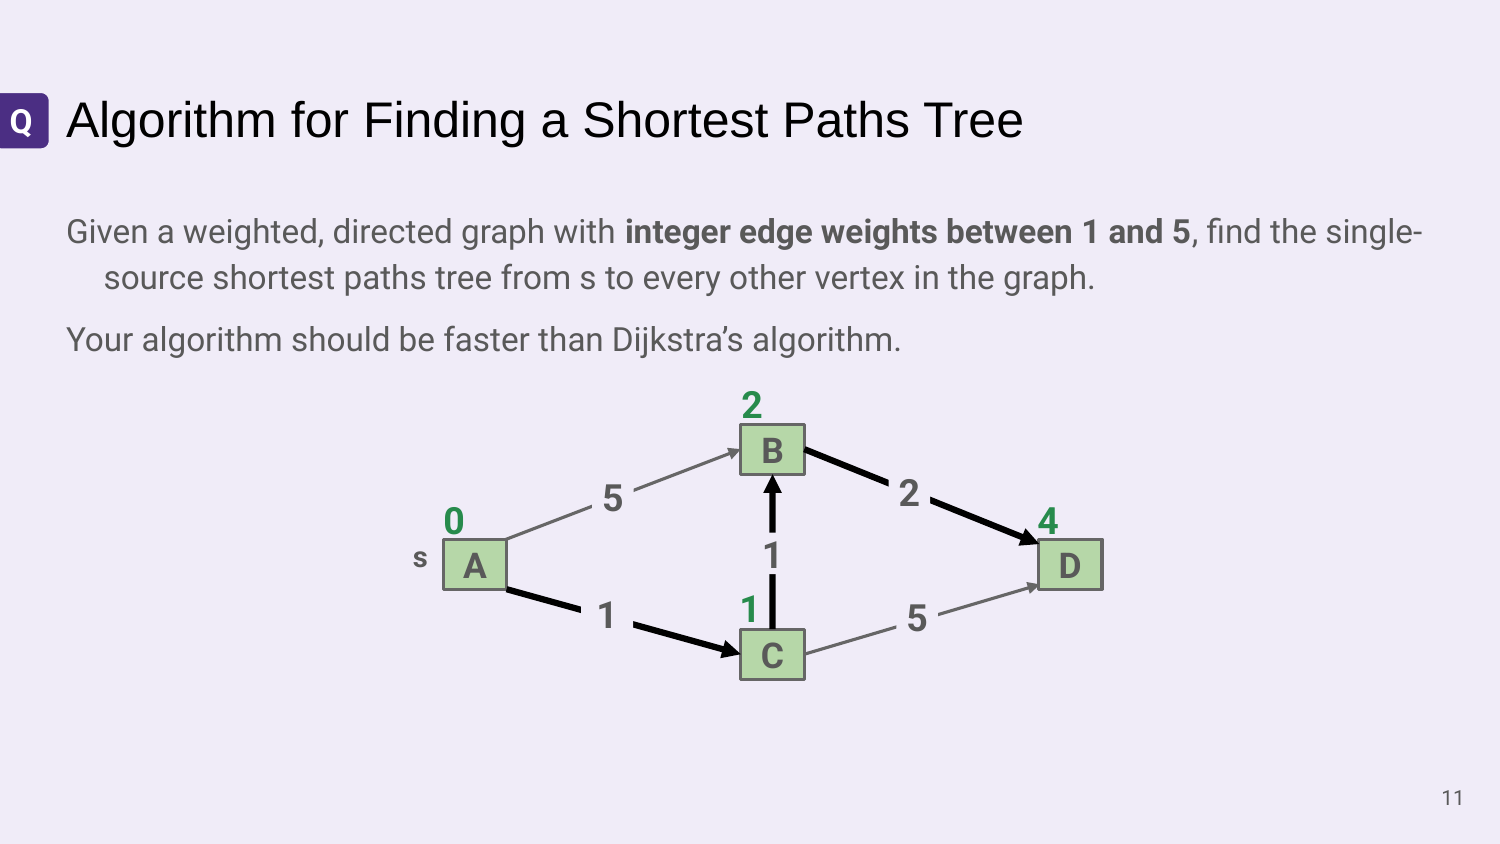

# Algorithm for Finding a Shortest Paths Tree
Q
Given a weighted, directed graph with integer edge weights between 1 and 5, find the single-source shortest paths tree from s to every other vertex in the graph.
Your algorithm should be faster than Dijkstra’s algorithm.
2
B

2
5
s
1
A
D
1
5
C
0
4
1
11